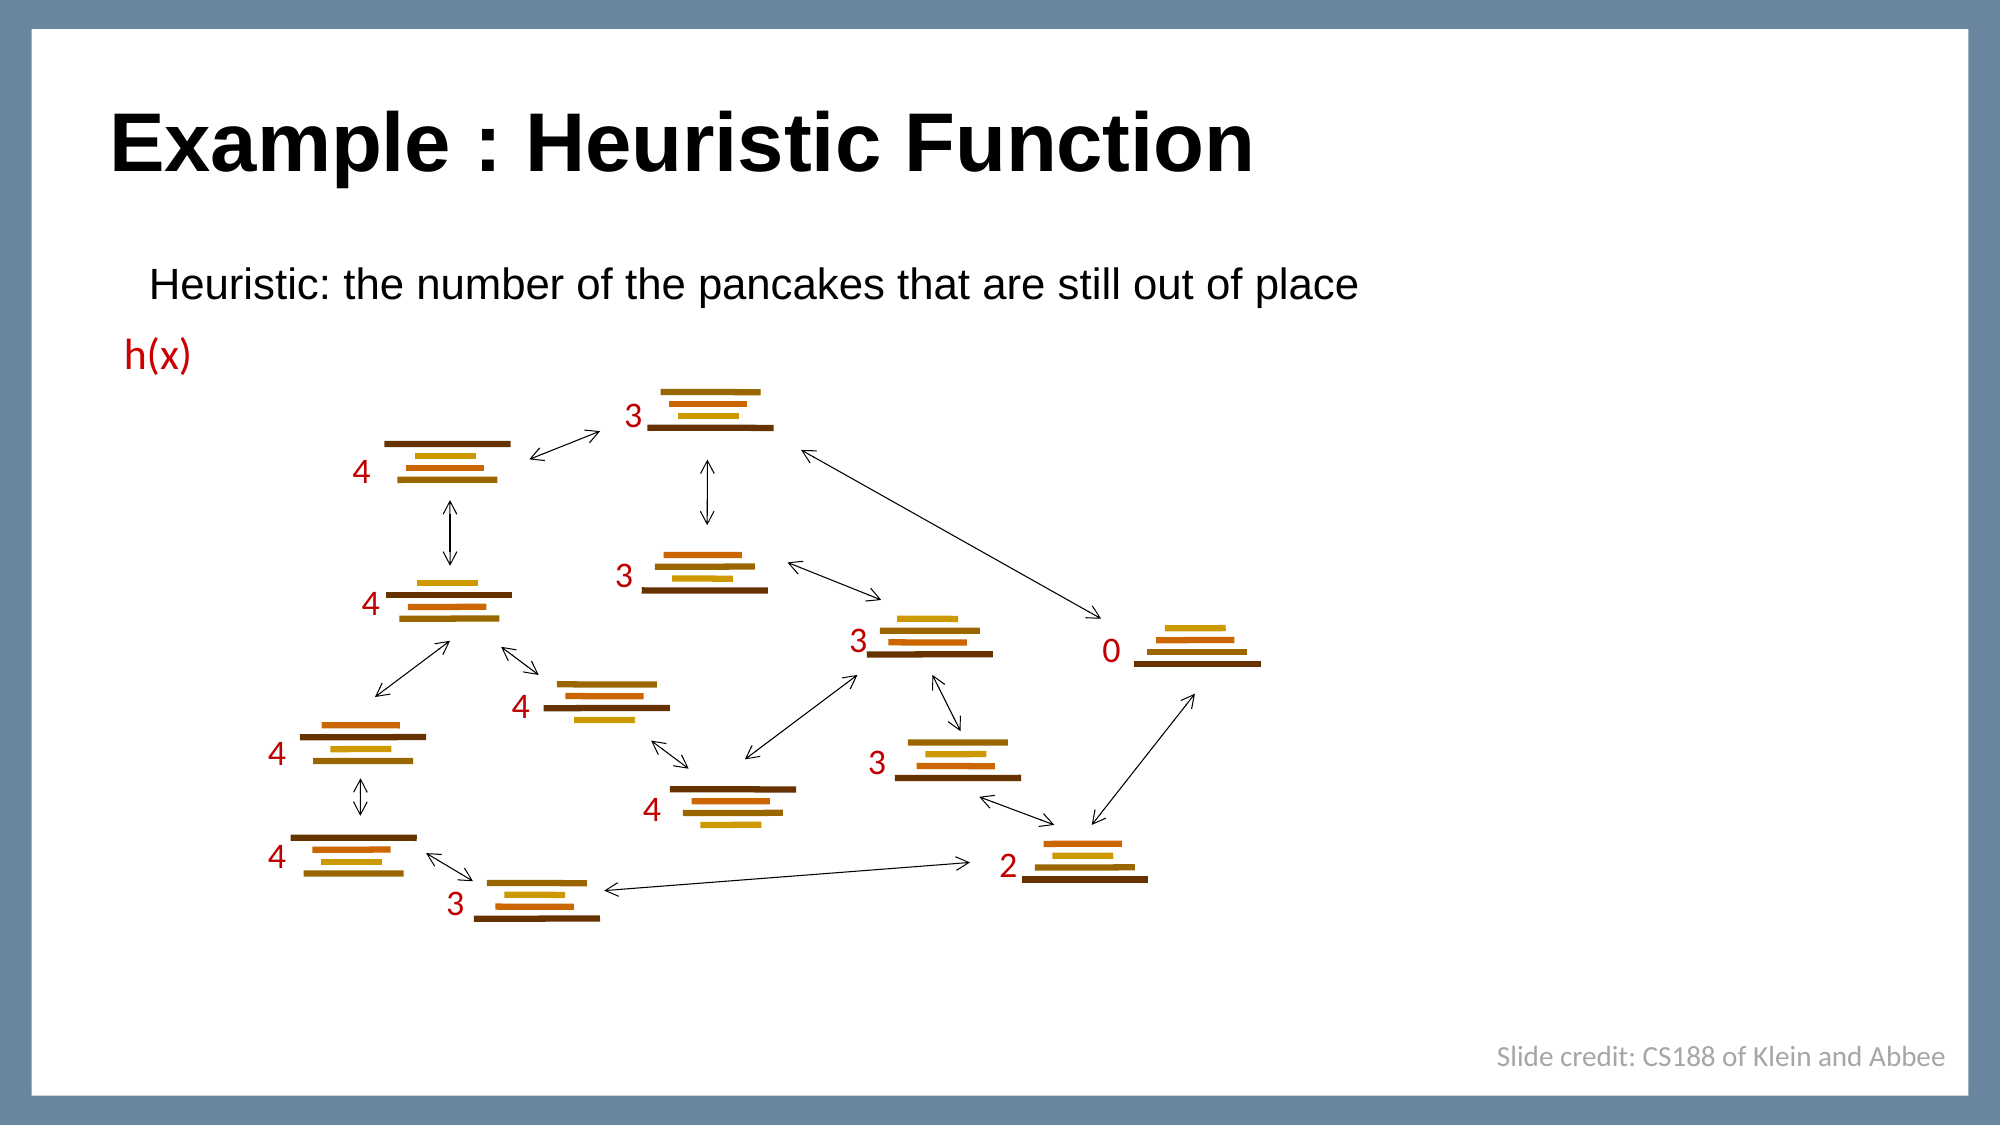

Example : Heuristic Function
Heuristic: the number of the pancakes that are still out of place
h(x)
3
4
3
4
3
0
4
4
3
4
4
2
3
Slide credit: CS188 of Klein and Abbee